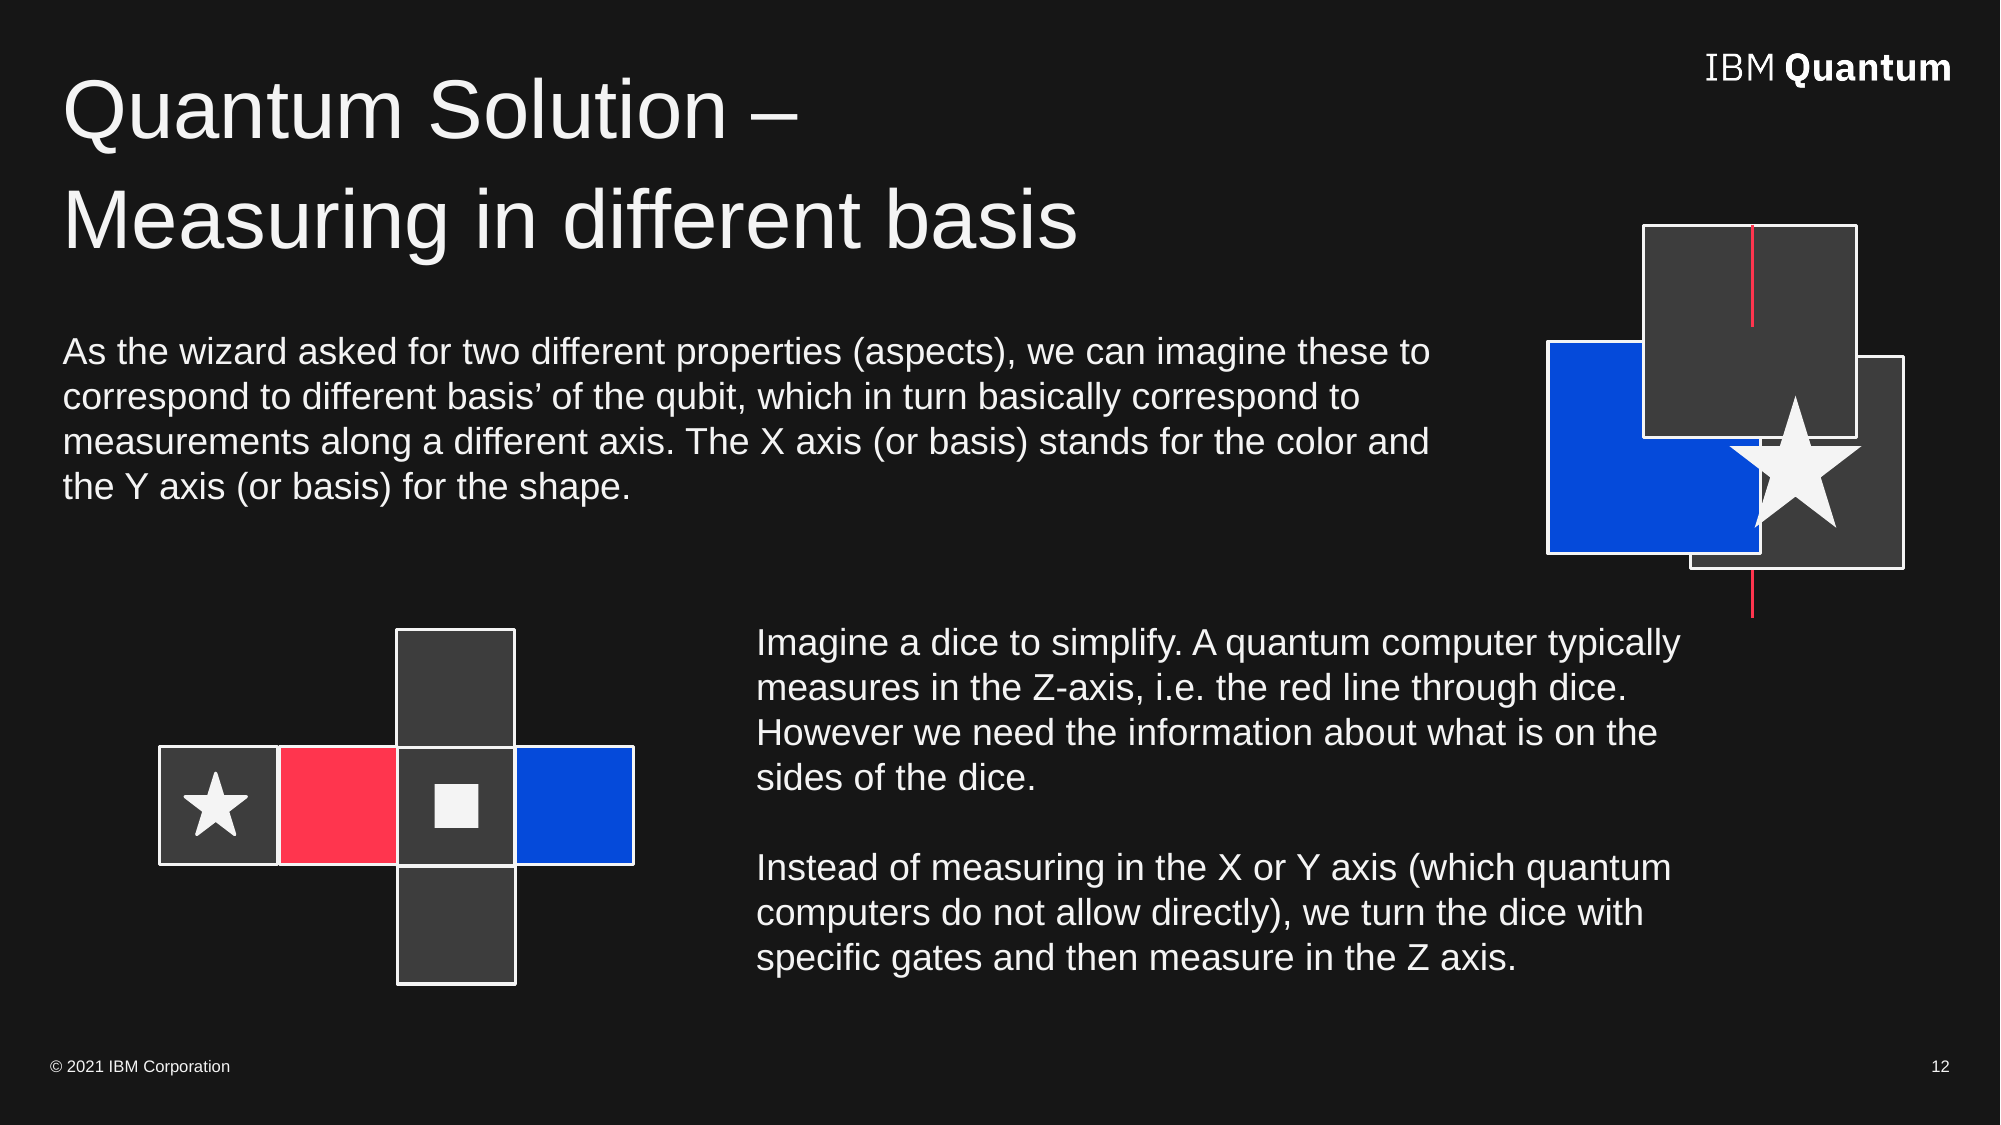

Quantum Solution – Measuring in different basis

As the wizard asked for two different properties (aspects), we can imagine these to correspond to different basis’ of the qubit, which in turn basically correspond to measurements along a different axis. The X axis (or basis) stands for the color and the Y axis (or basis) for the shape.

Imagine a dice to simplify. A quantum computer typically measures in the Z-axis, i.e. the red line through dice. However we need the information about what is on the sides of the dice.

Instead of measuring in the X or Y axis (which quantum computers do not allow directly), we turn the dice with specific gates and then measure in the Z axis.

© 2021 IBM Corporation
12